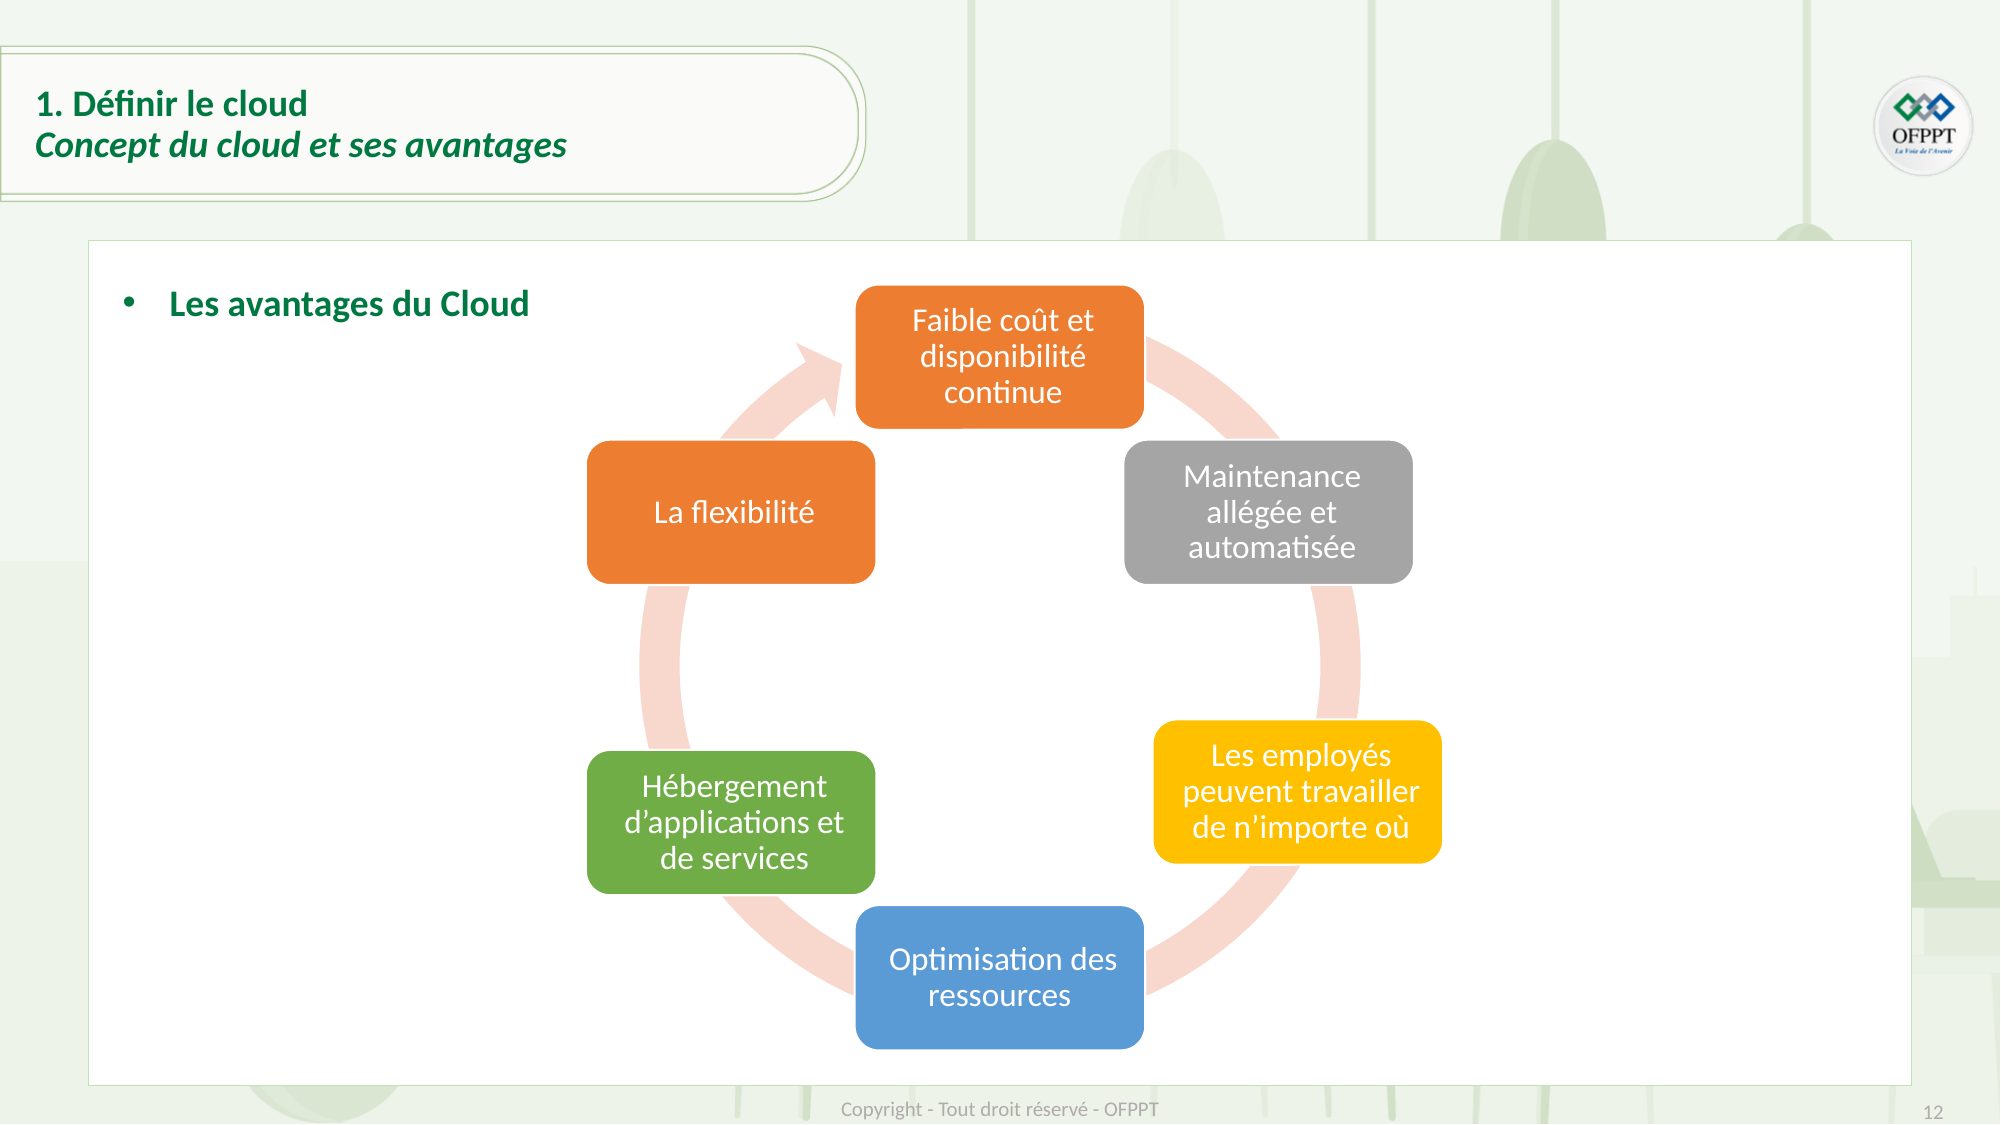

# 1. Définir le cloud Concept du cloud et ses avantages
Les avantages du Cloud

Faible coût et disponibilité continue
Maintenance allégée et automatisée
Les employés peuvent travailler de n’importe où
Optimisation des ressources
Hébergement d’applications et de services
La flexibilité